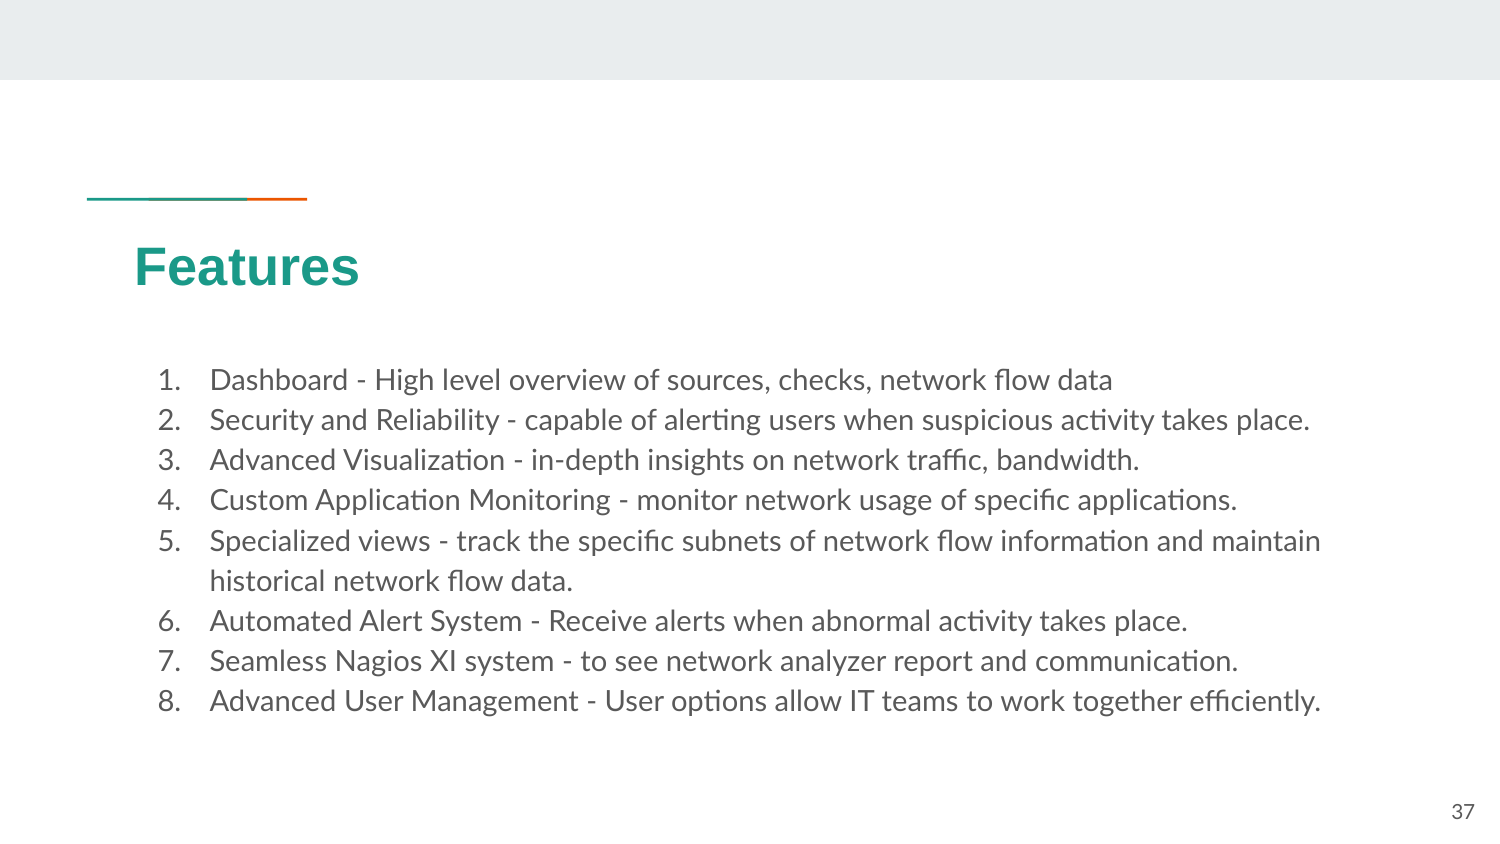

# Features

Dashboard - High level overview of sources, checks, network flow data
Security and Reliability - capable of alerting users when suspicious activity takes place.
Advanced Visualization - in-depth insights on network traffic, bandwidth.
Custom Application Monitoring - monitor network usage of specific applications.
Specialized views - track the specific subnets of network flow information and maintain historical network flow data.
Automated Alert System - Receive alerts when abnormal activity takes place.
Seamless Nagios XI system - to see network analyzer report and communication.
Advanced User Management - User options allow IT teams to work together efficiently.

37